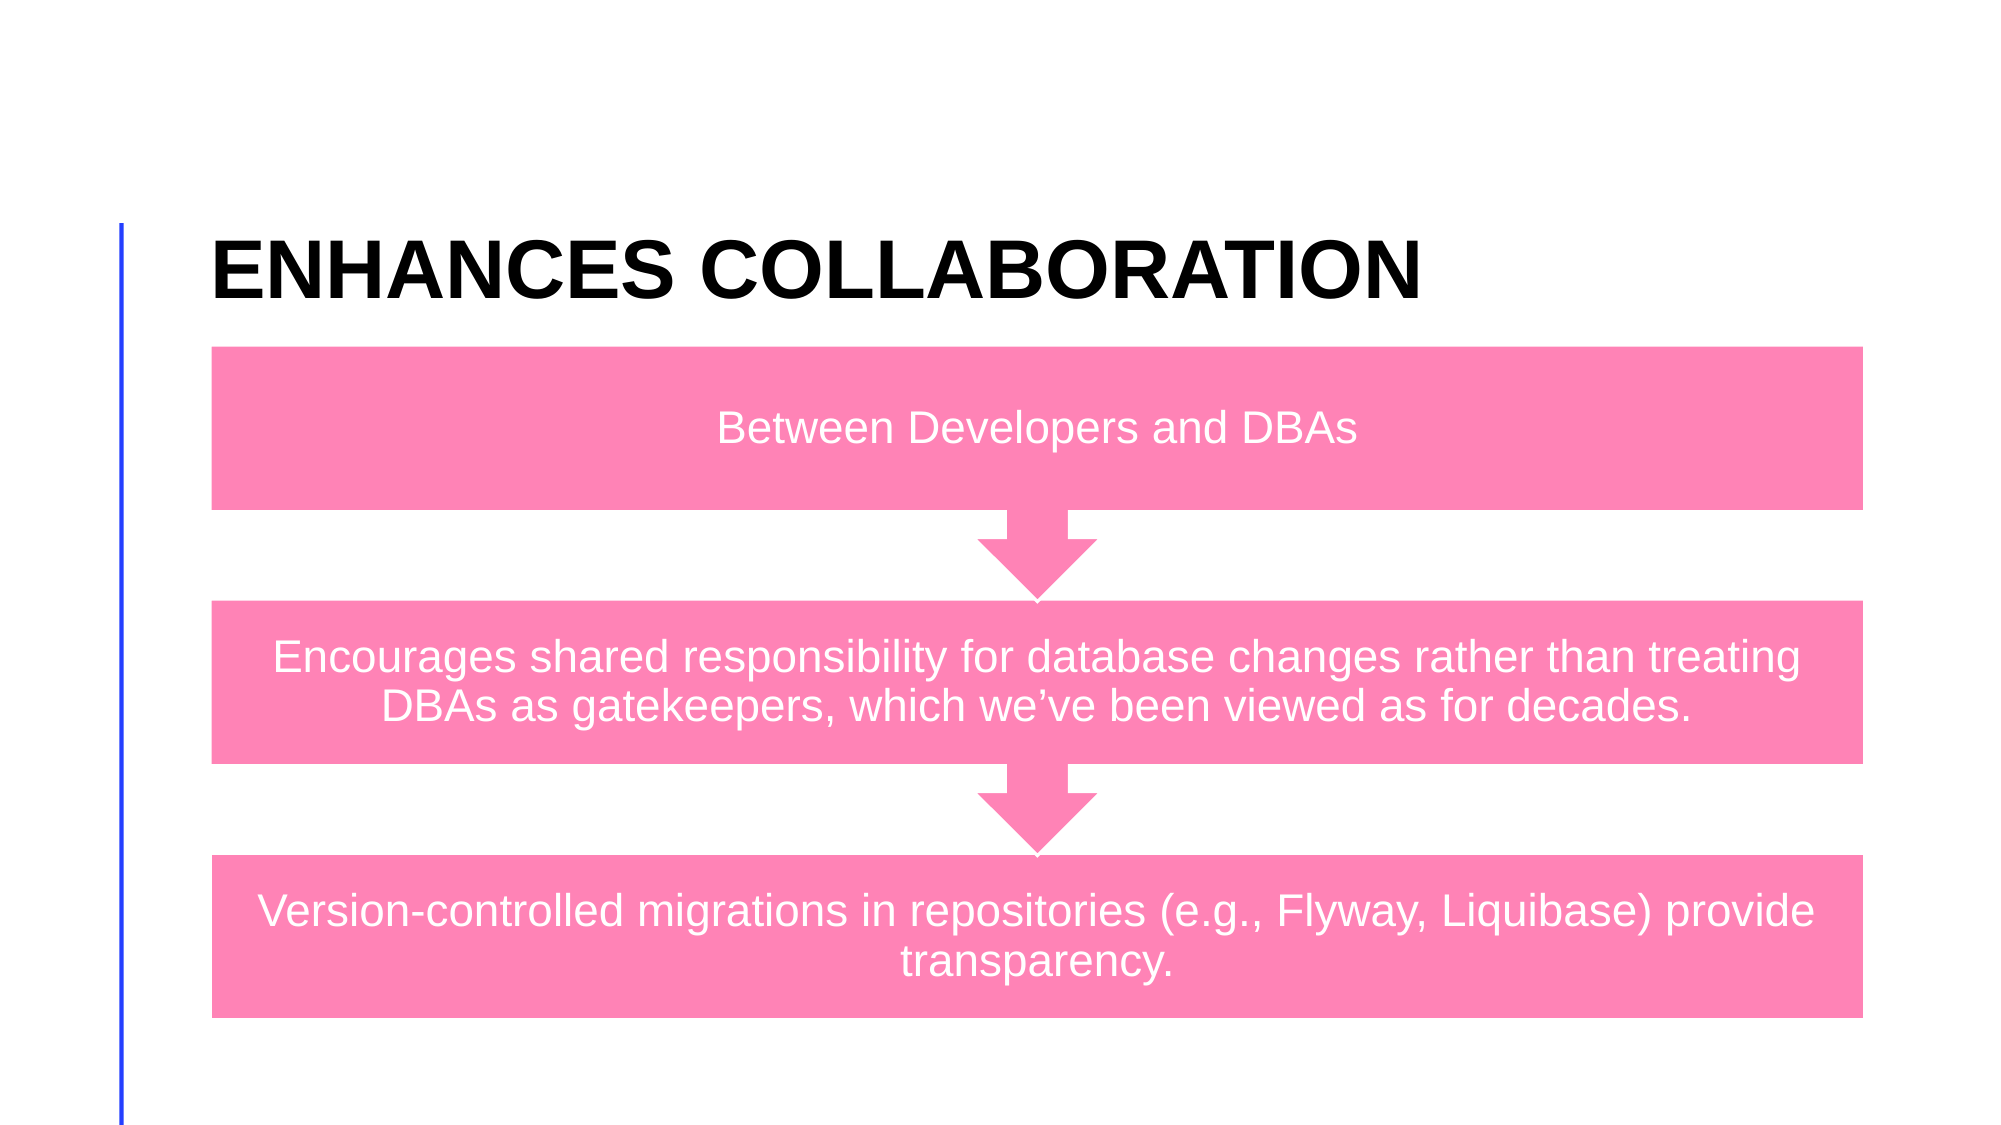

# Enhances Collaboration
Version-controlled migrations in repositories (e.g., Flyway, Liquibase) provide transparency.
Encourages shared responsibility for database changes rather than treating DBAs as gatekeepers, which we’ve been viewed as for decades.
Between Developers and DBAs